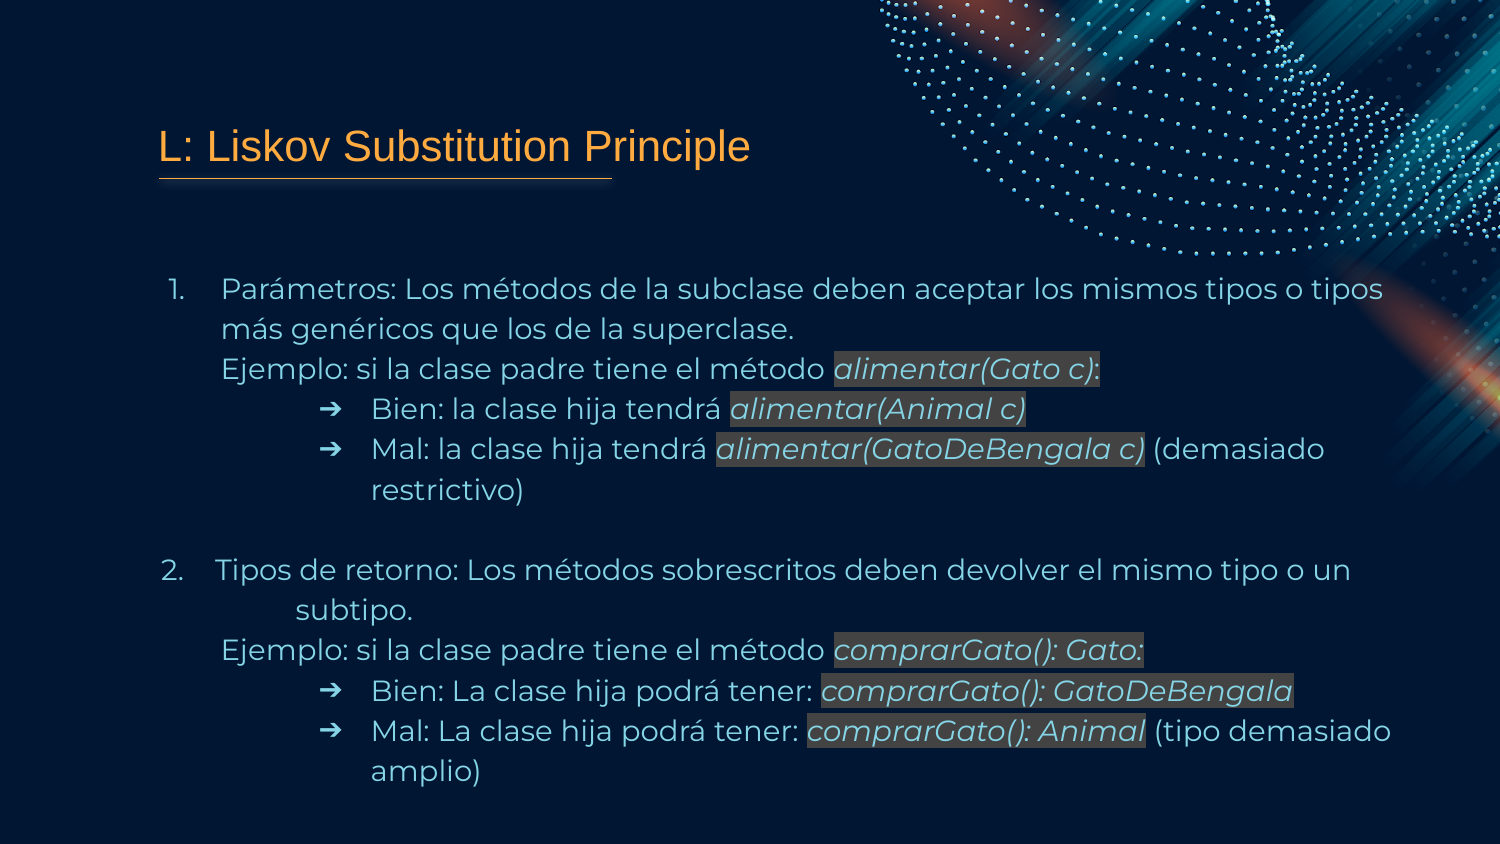

L: Liskov Substitution Principle
Parámetros: Los métodos de la subclase deben aceptar los mismos tipos o tipos más genéricos que los de la superclase.
Ejemplo: si la clase padre tiene el método alimentar(Gato c):
Bien: la clase hija tendrá alimentar(Animal c)
Mal: la clase hija tendrá alimentar(GatoDeBengala c) (demasiado restrictivo)

  2.    Tipos de retorno: Los métodos sobrescritos deben devolver el mismo tipo o un
	subtipo.
Ejemplo: si la clase padre tiene el método comprarGato(): Gato:
Bien: La clase hija podrá tener: comprarGato(): GatoDeBengala
Mal: La clase hija podrá tener: comprarGato(): Animal (tipo demasiado amplio)